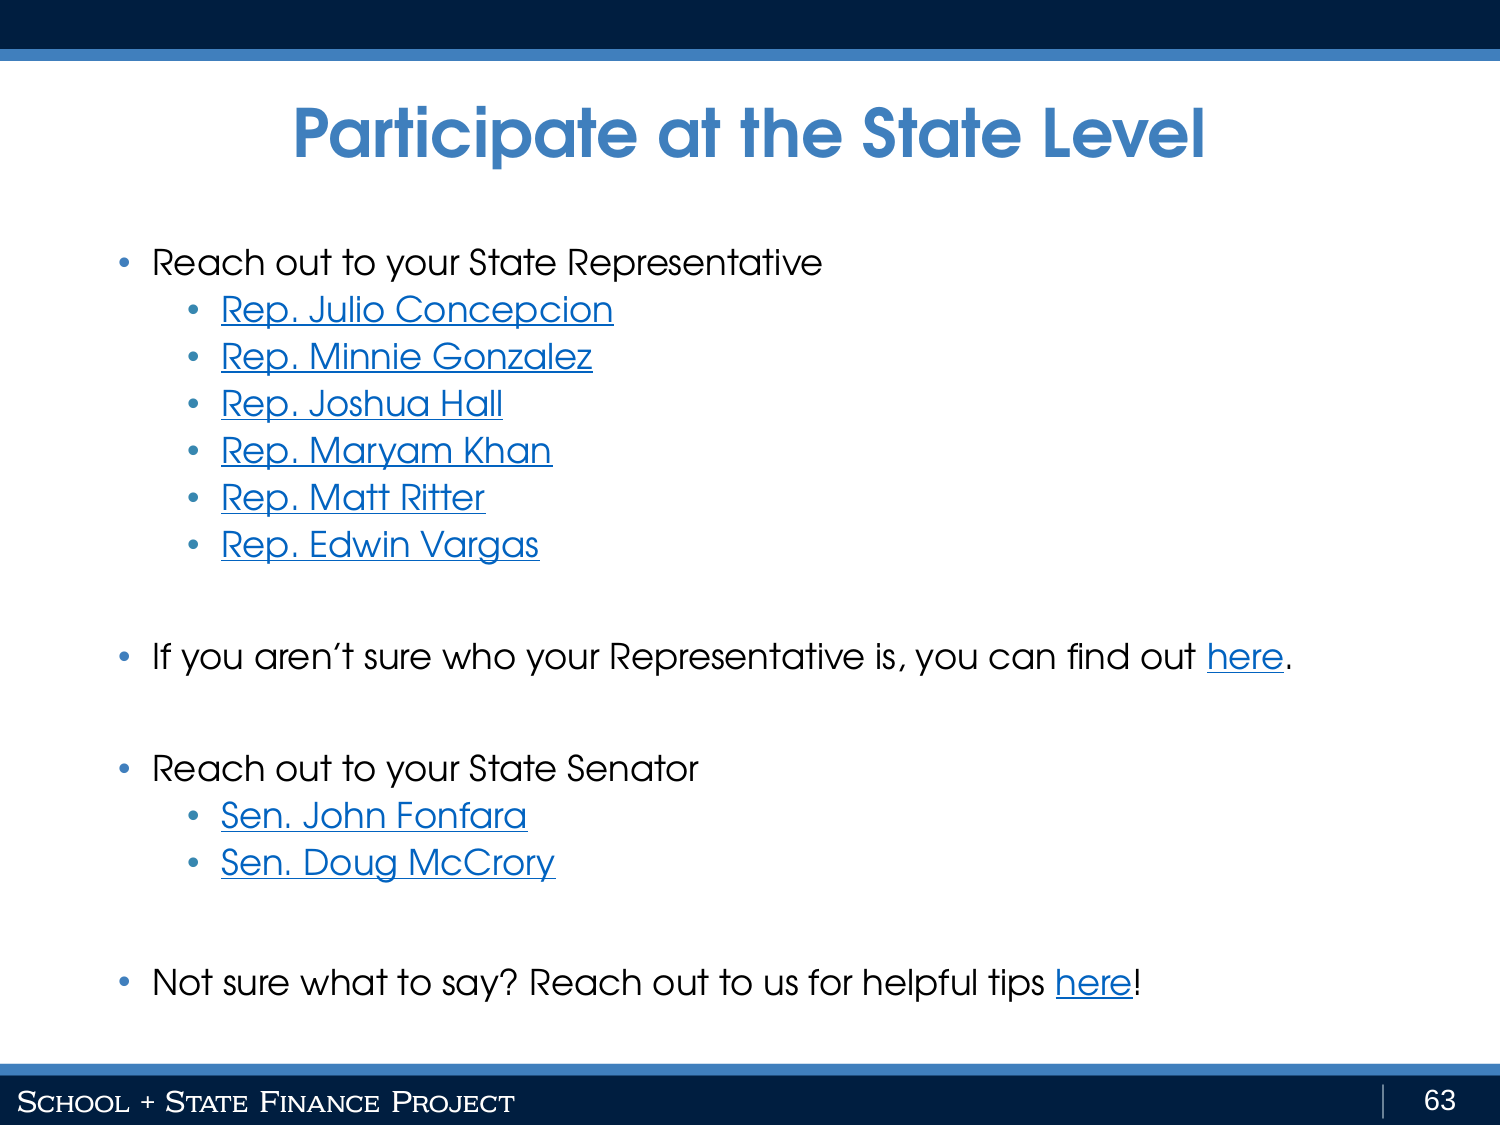

Participate at the State Level
Reach out to your State Representative
Rep. Julio Concepcion
Rep. Minnie Gonzalez
Rep. Joshua Hall
Rep. Maryam Khan
Rep. Matt Ritter
Rep. Edwin Vargas

If you aren’t sure who your Representative is, you can find out here.

Reach out to your State Senator
Sen. John Fonfara
Sen. Doug McCrory

Not sure what to say? Reach out to us for helpful tips here!